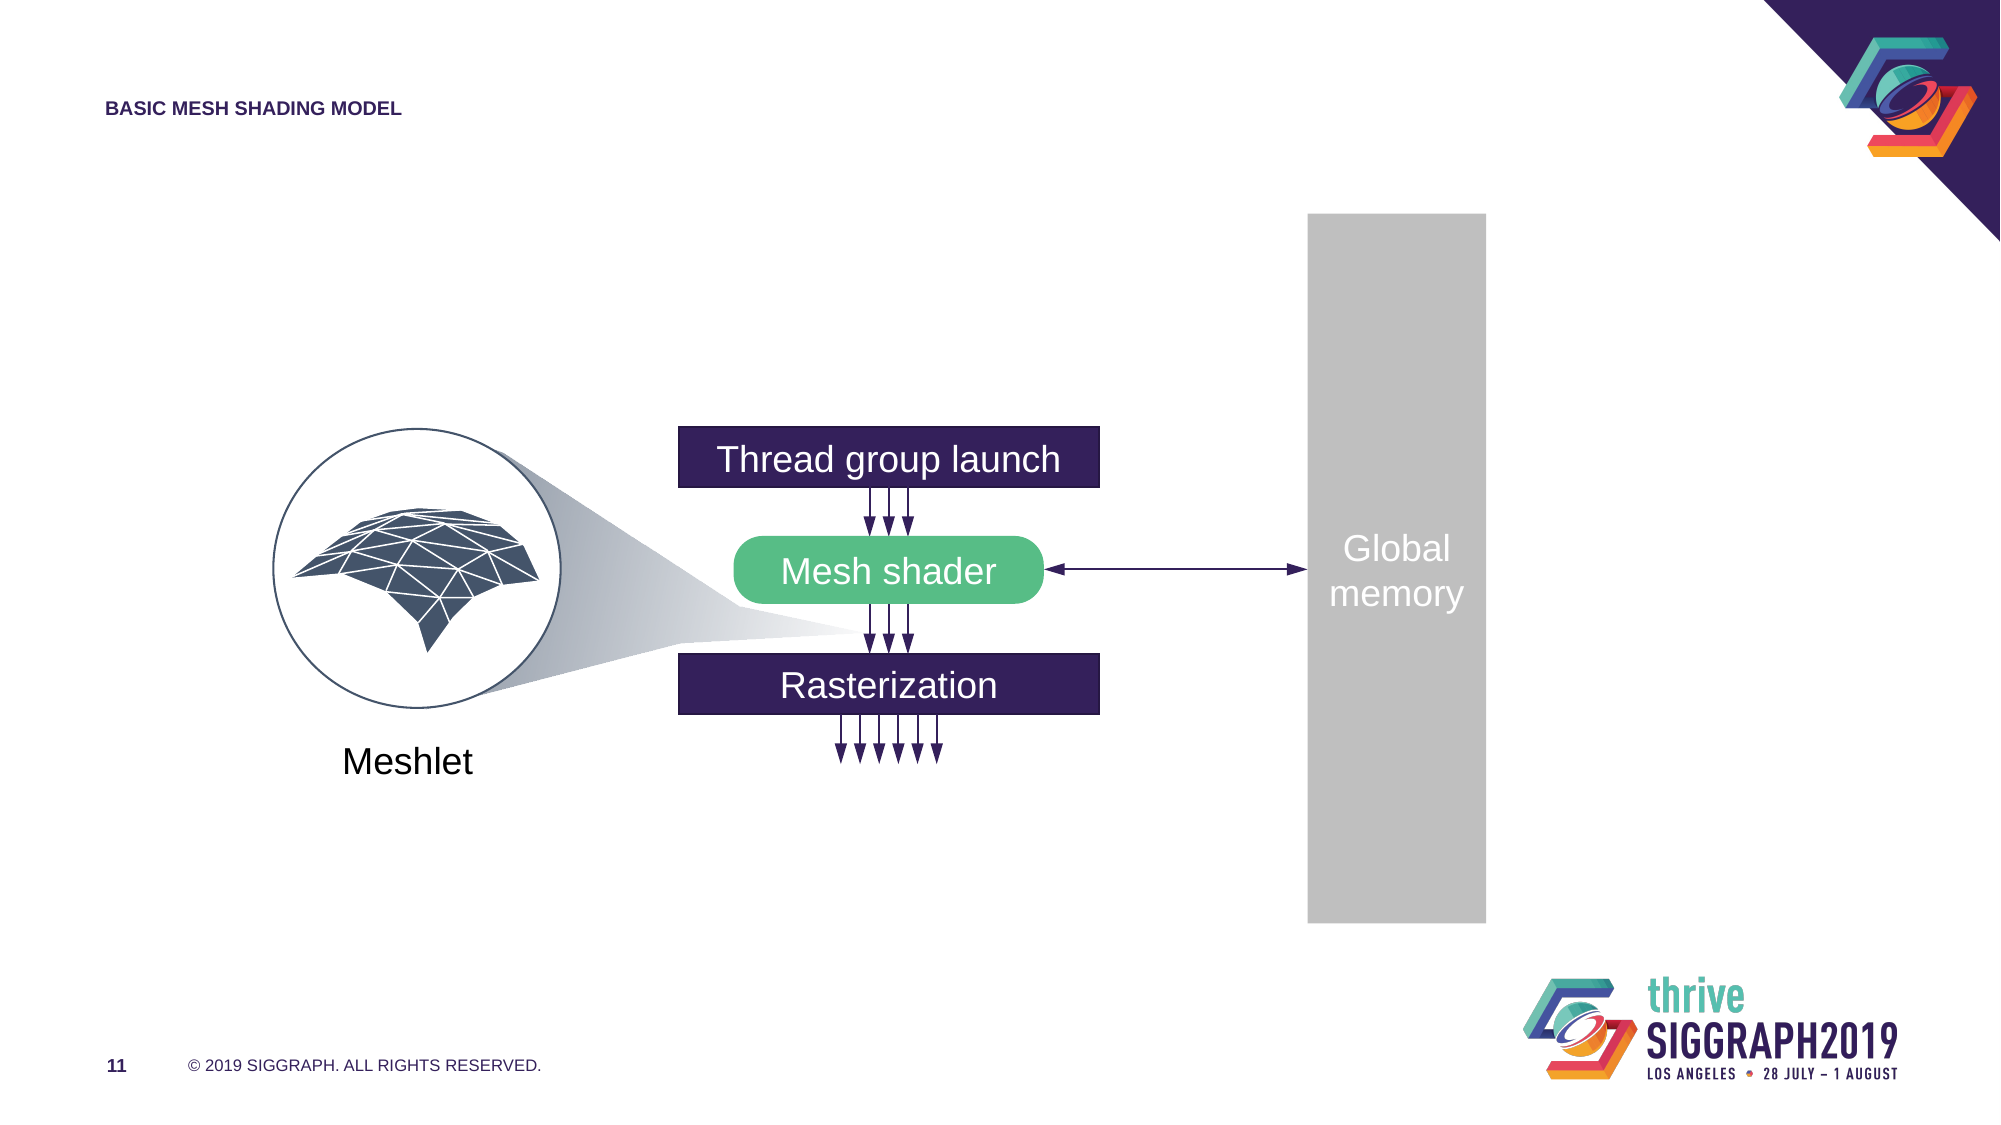

# Basic mesh shading model
Global
memory
Thread group launch

Mesh shader
Rasterization
Meshlet
11
© 2019 SIGGRAPH. ALL RIGHTS RESERVED.